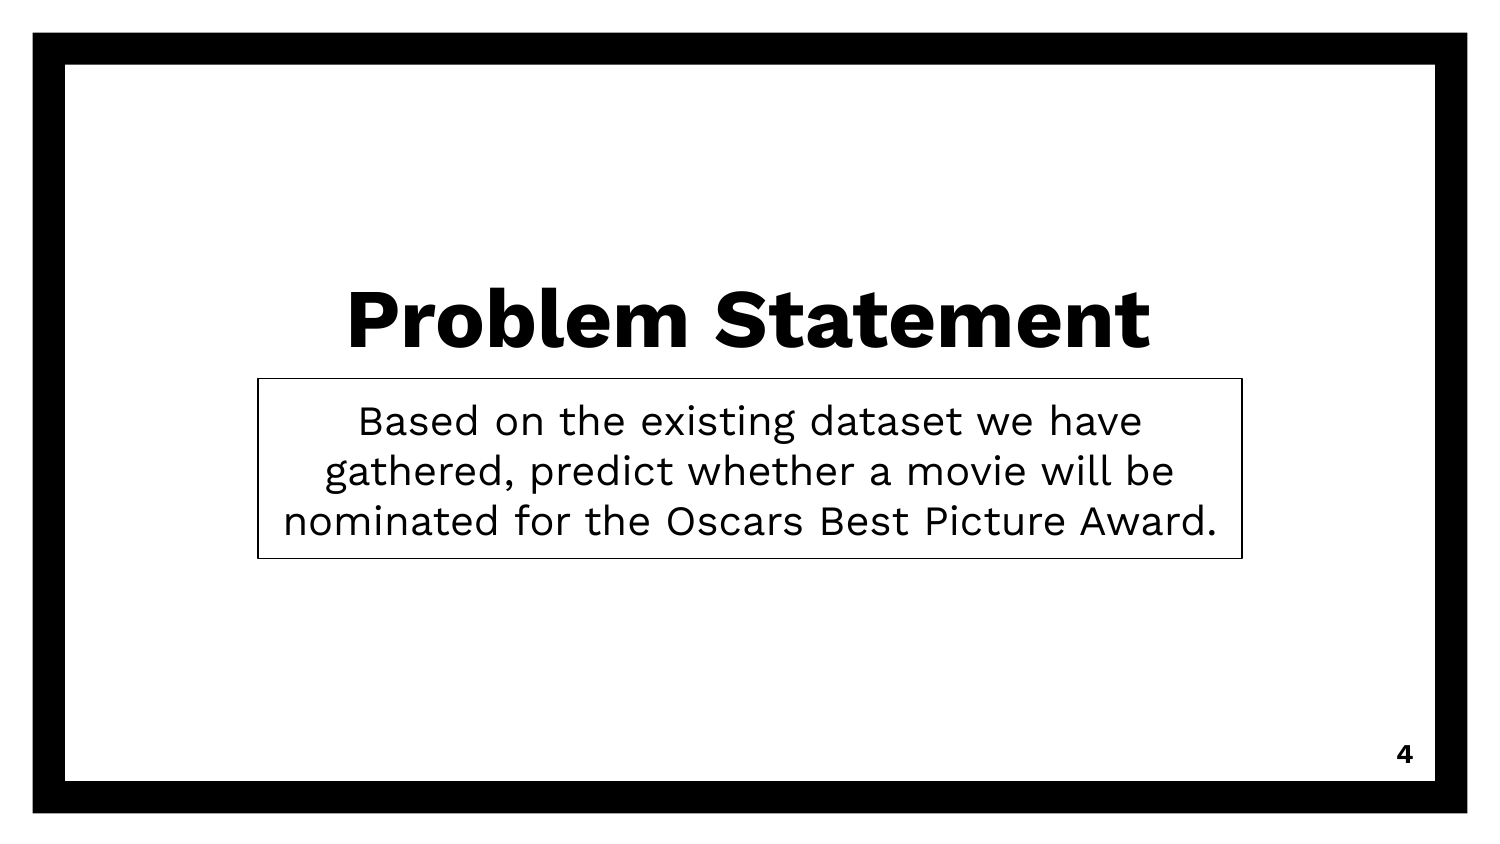

# Problem Statement
Based on the existing dataset we have gathered, predict whether a movie will be nominated for the Oscars Best Picture Award.
4